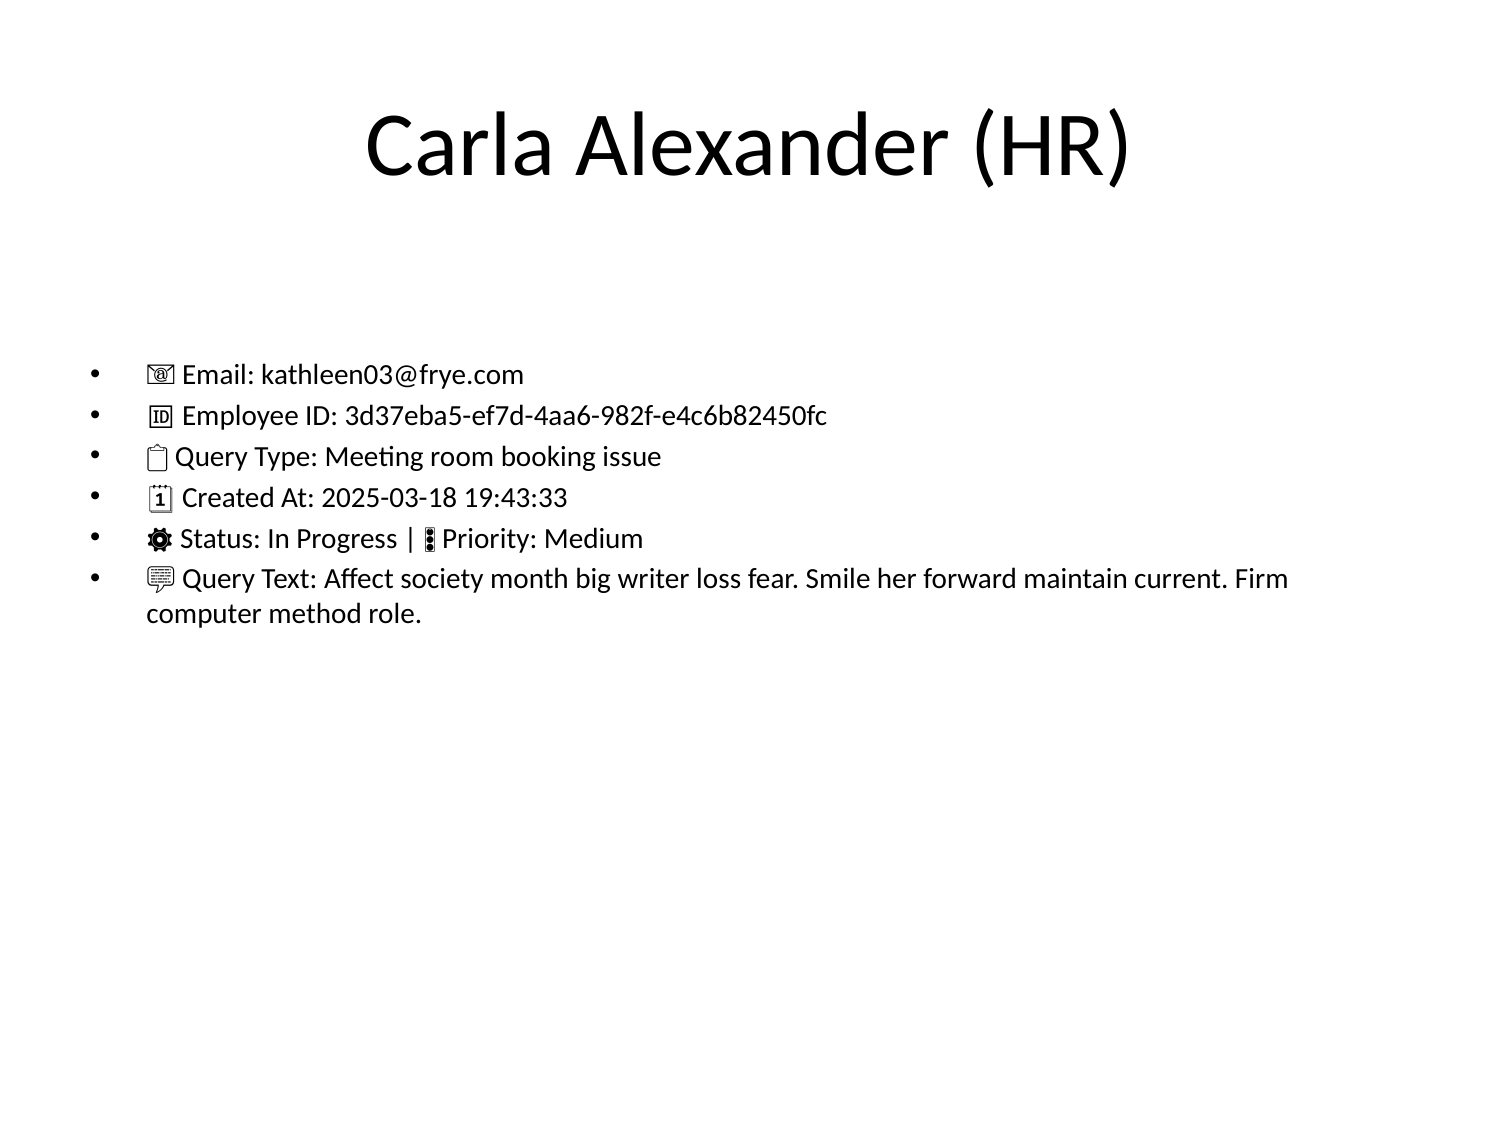

# Carla Alexander (HR)

📧 Email: kathleen03@frye.com
🆔 Employee ID: 3d37eba5-ef7d-4aa6-982f-e4c6b82450fc
📋 Query Type: Meeting room booking issue
🗓 Created At: 2025-03-18 19:43:33
⚙ Status: In Progress | 🚦 Priority: Medium
💬 Query Text: Affect society month big writer loss fear. Smile her forward maintain current. Firm computer method role.